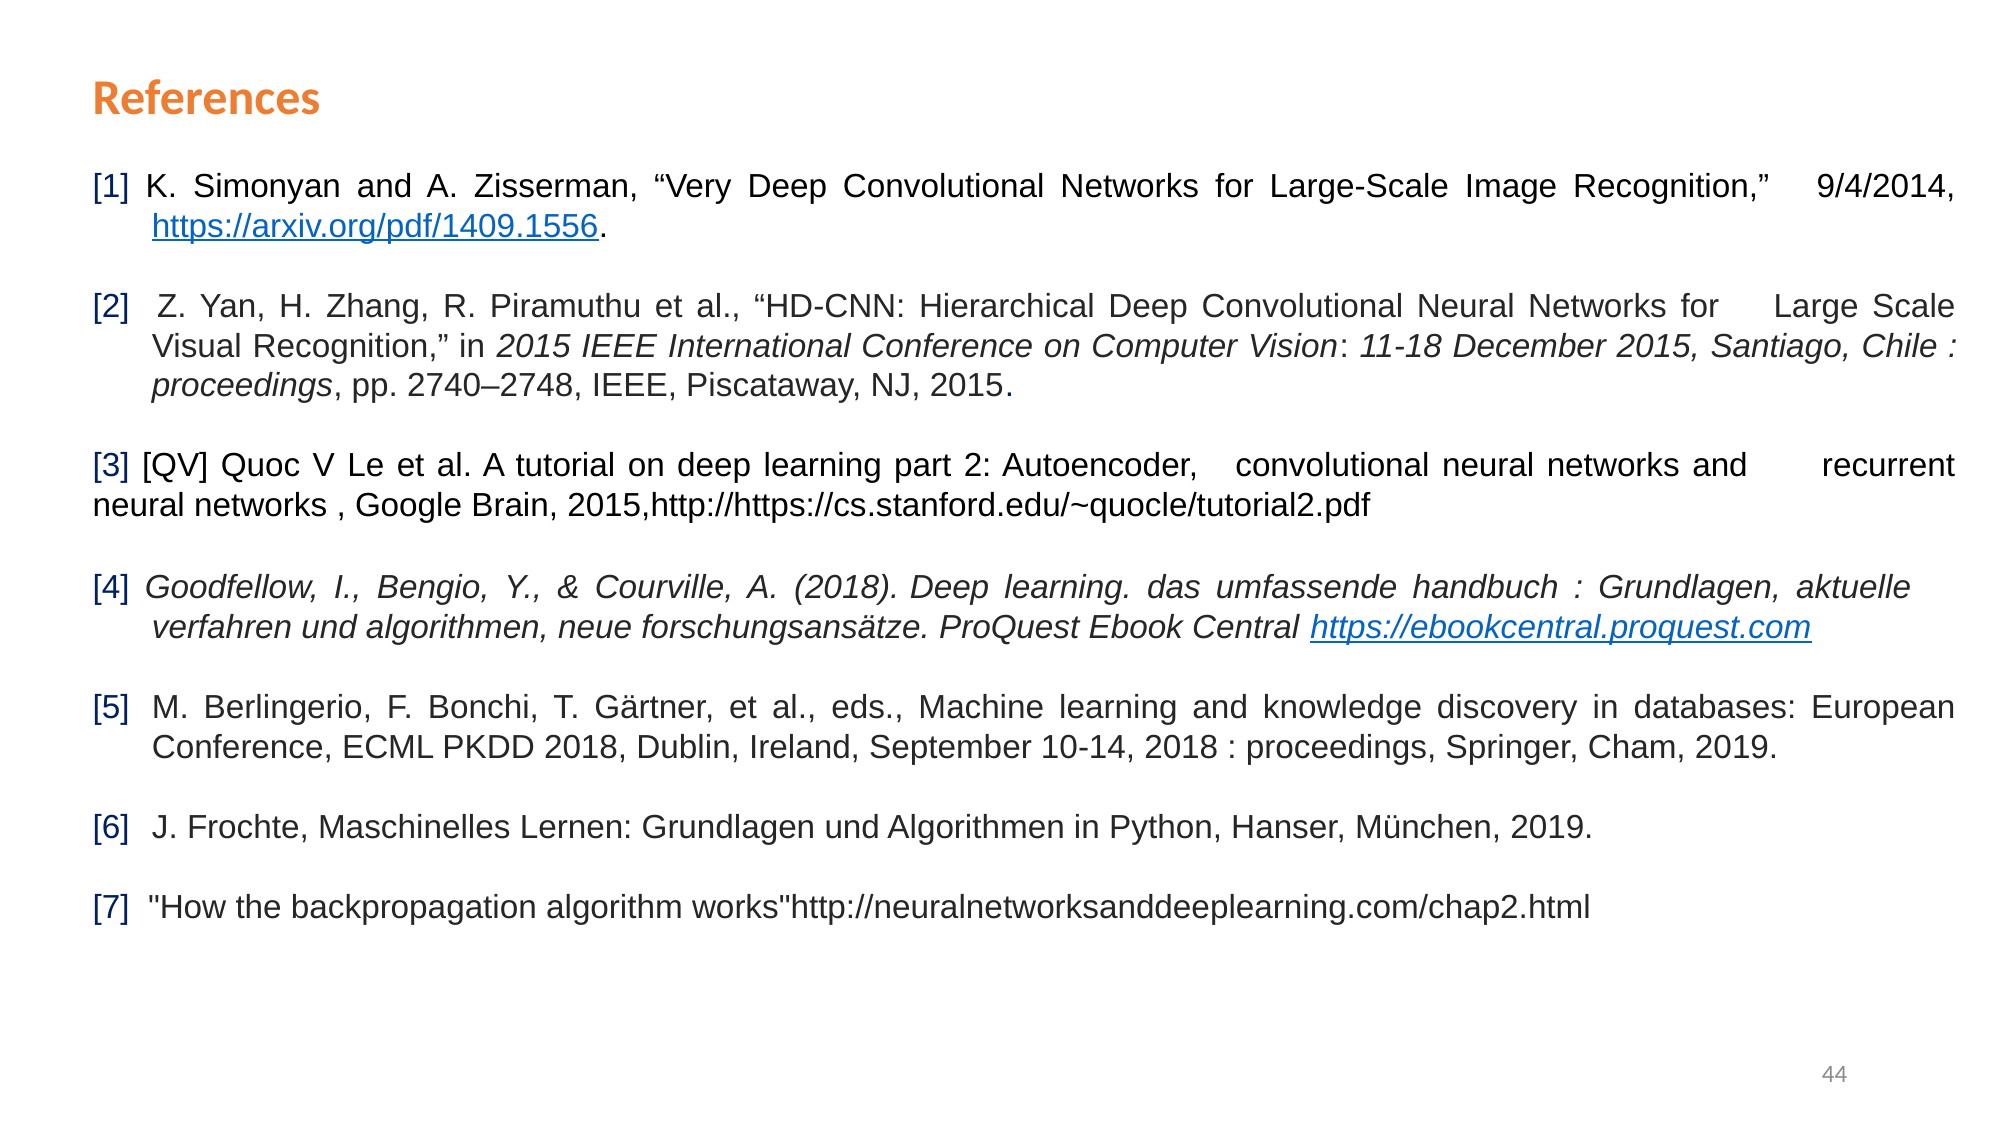

References

[1] K. Simonyan and A. Zisserman, “Very Deep Convolutional Networks for Large-Scale Image Recognition,”   9/4/2014, https://arxiv.org/pdf/1409.1556.

[2]  Z. Yan, H. Zhang, R. Piramuthu et al., “HD-CNN: Hierarchical Deep Convolutional Neural Networks for    Large Scale Visual Recognition,” in 2015 IEEE International Conference on Computer Vision: 11-18 December 2015, Santiago, Chile : proceedings, pp. 2740–2748, IEEE, Piscataway, NJ, 2015.

[3] [QV] Quoc V Le et al. A tutorial on deep learning part 2: Autoencoder,   convolutional neural networks and      recurrent neural networks , Google Brain, 2015,http://https://cs.stanford.edu/~quocle/tutorial2.pdf

[4] Goodfellow, I., Bengio, Y., & Courville, A. (2018). Deep learning. das umfassende handbuch : Grundlagen, aktuelle    verfahren und algorithmen, neue forschungsansätze. ProQuest Ebook Central https://ebookcentral.proquest.com

[5]	M. Berlingerio, F. Bonchi, T. Gärtner, et al., eds., Machine learning and knowledge discovery in databases: European Conference, ECML PKDD 2018, Dublin, Ireland, September 10-14, 2018 : proceedings, Springer, Cham, 2019.

[6]	J. Frochte, Maschinelles Lernen: Grundlagen und Algorithmen in Python, Hanser, München, 2019.

[7]  "How the backpropagation algorithm works"http://neuralnetworksanddeeplearning.com/chap2.html

44